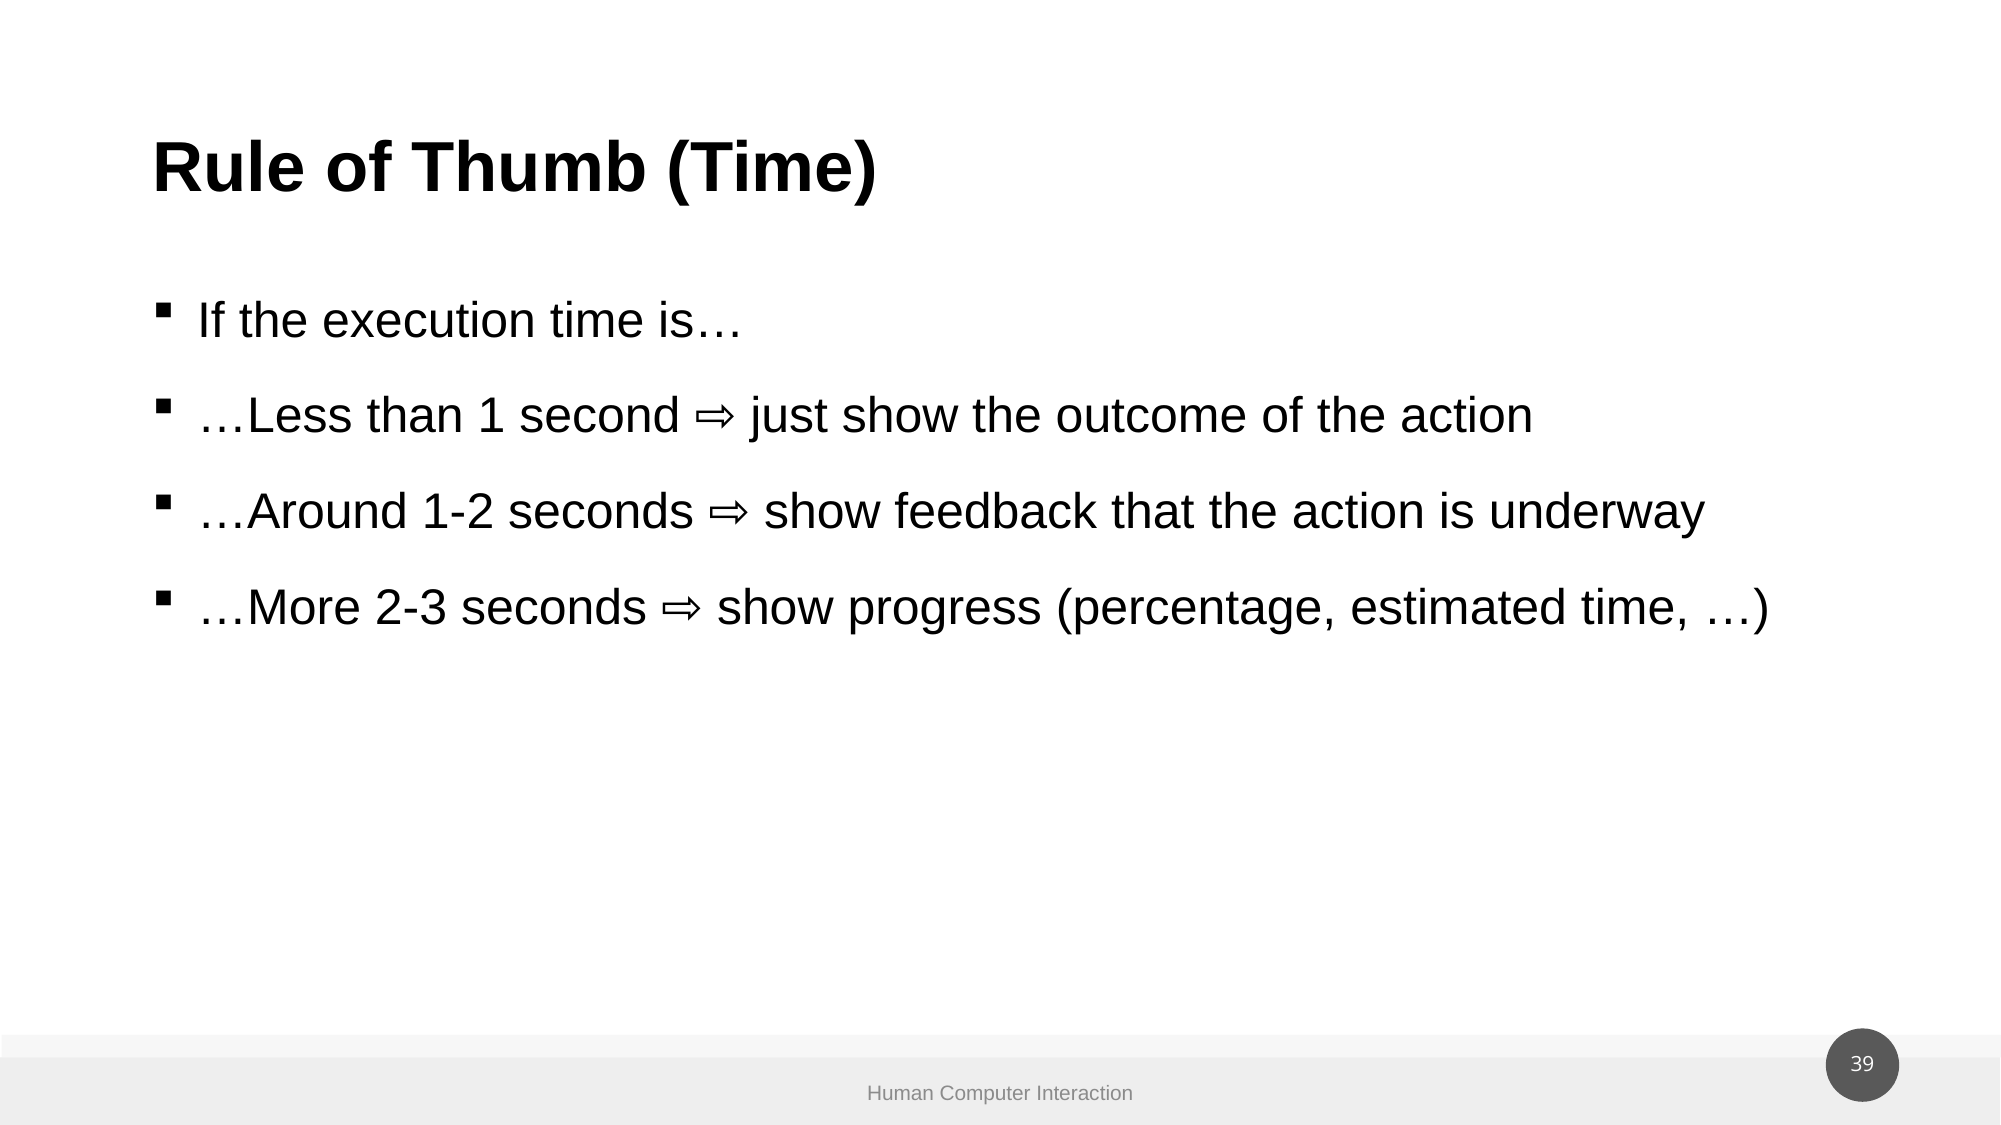

# Rule of Thumb (Time)
If the execution time is…
…Less than 1 second ⇨ just show the outcome of the action
…Around 1-2 seconds ⇨ show feedback that the action is underway
…More 2-3 seconds ⇨ show progress (percentage, estimated time, …)
Human Computer Interaction